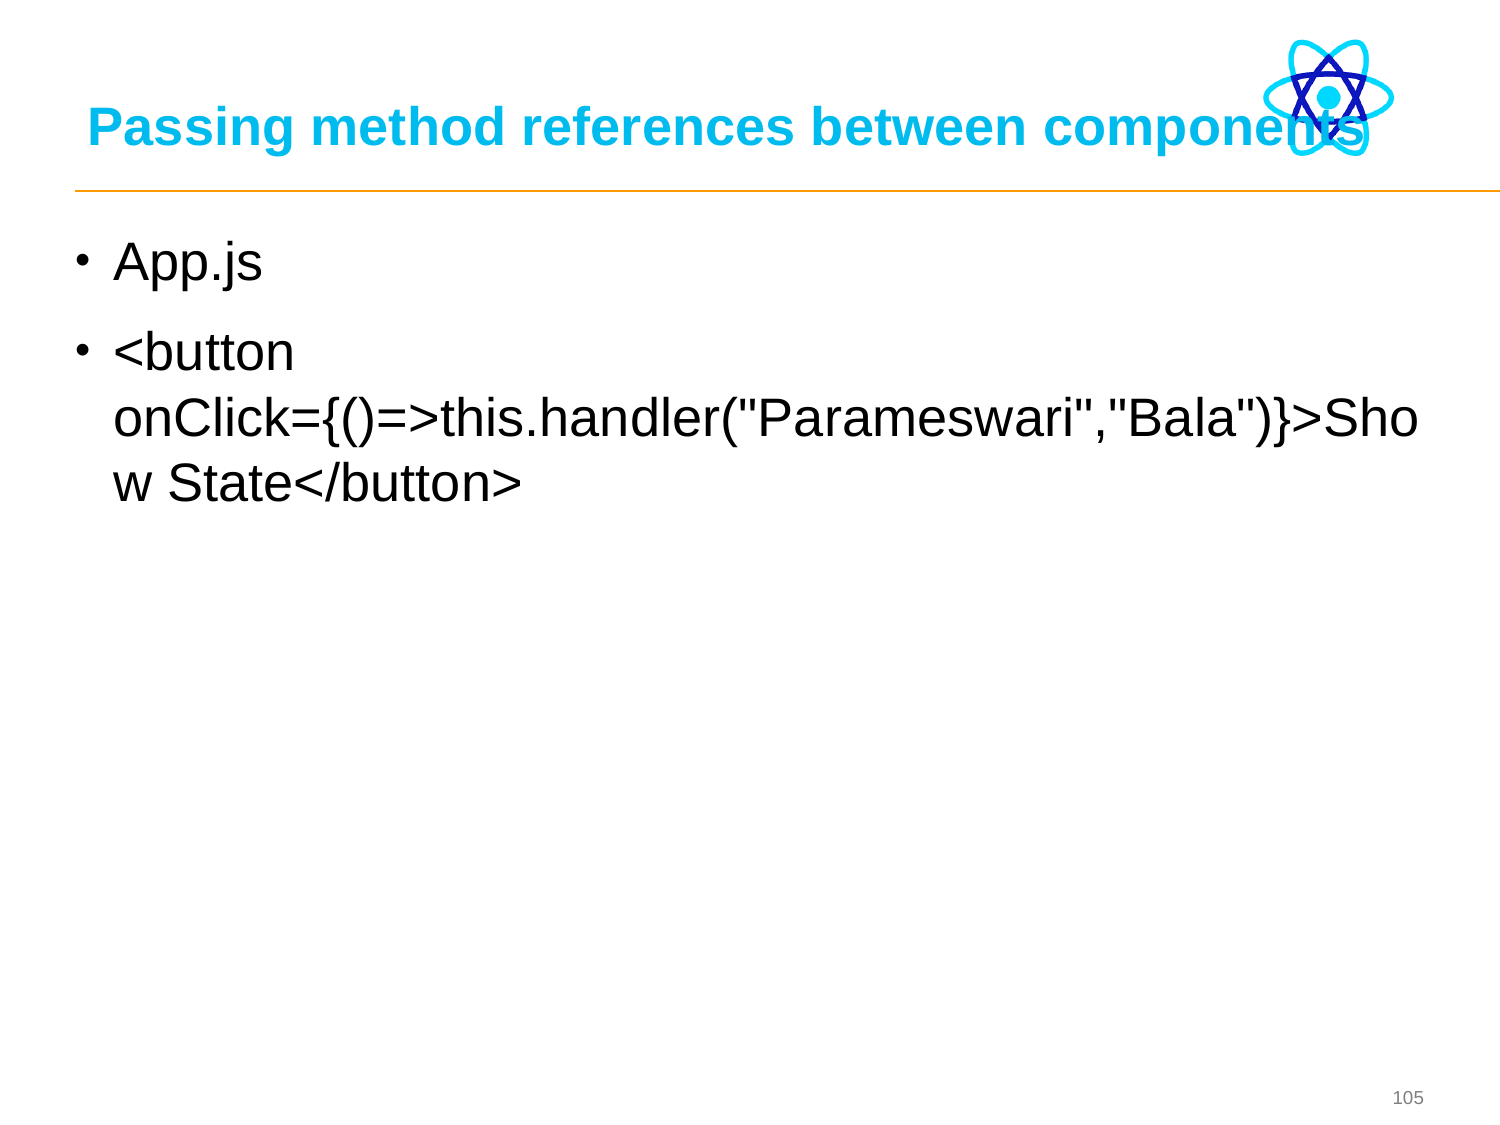

# Passing method references between components
App.js
<button onClick={()=>this.handler("Parameswari","Bala")}>Show State</button>